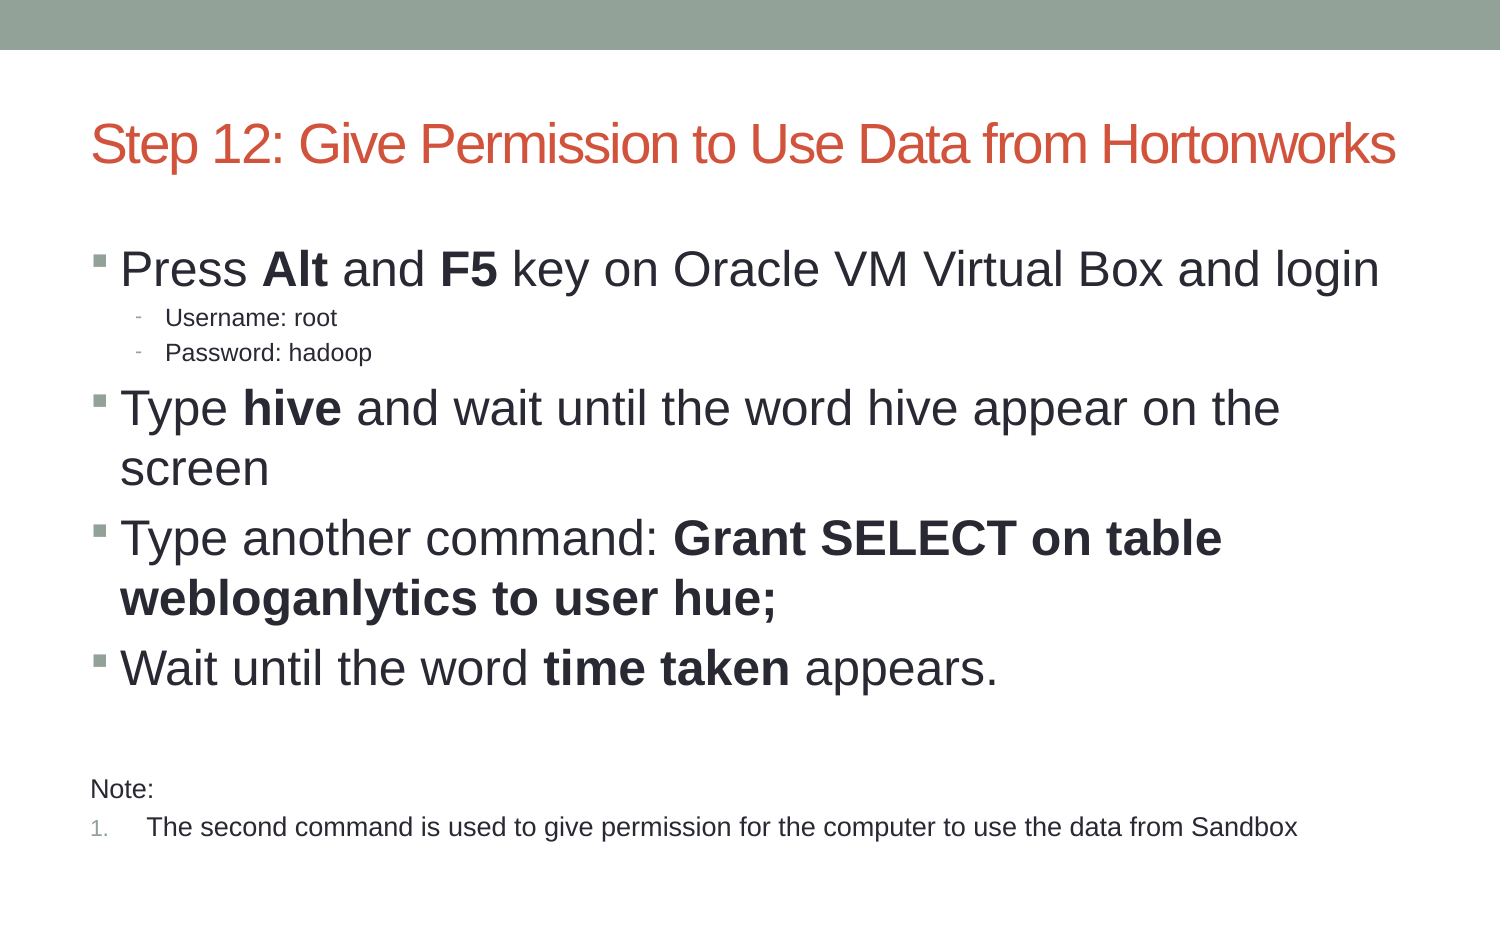

# Step 12: Give Permission to Use Data from Hortonworks
Press Alt and F5 key on Oracle VM Virtual Box and login
Username: root
Password: hadoop
Type hive and wait until the word hive appear on the screen
Type another command: Grant SELECT on table webloganlytics to user hue;
Wait until the word time taken appears.

Note:
The second command is used to give permission for the computer to use the data from Sandbox